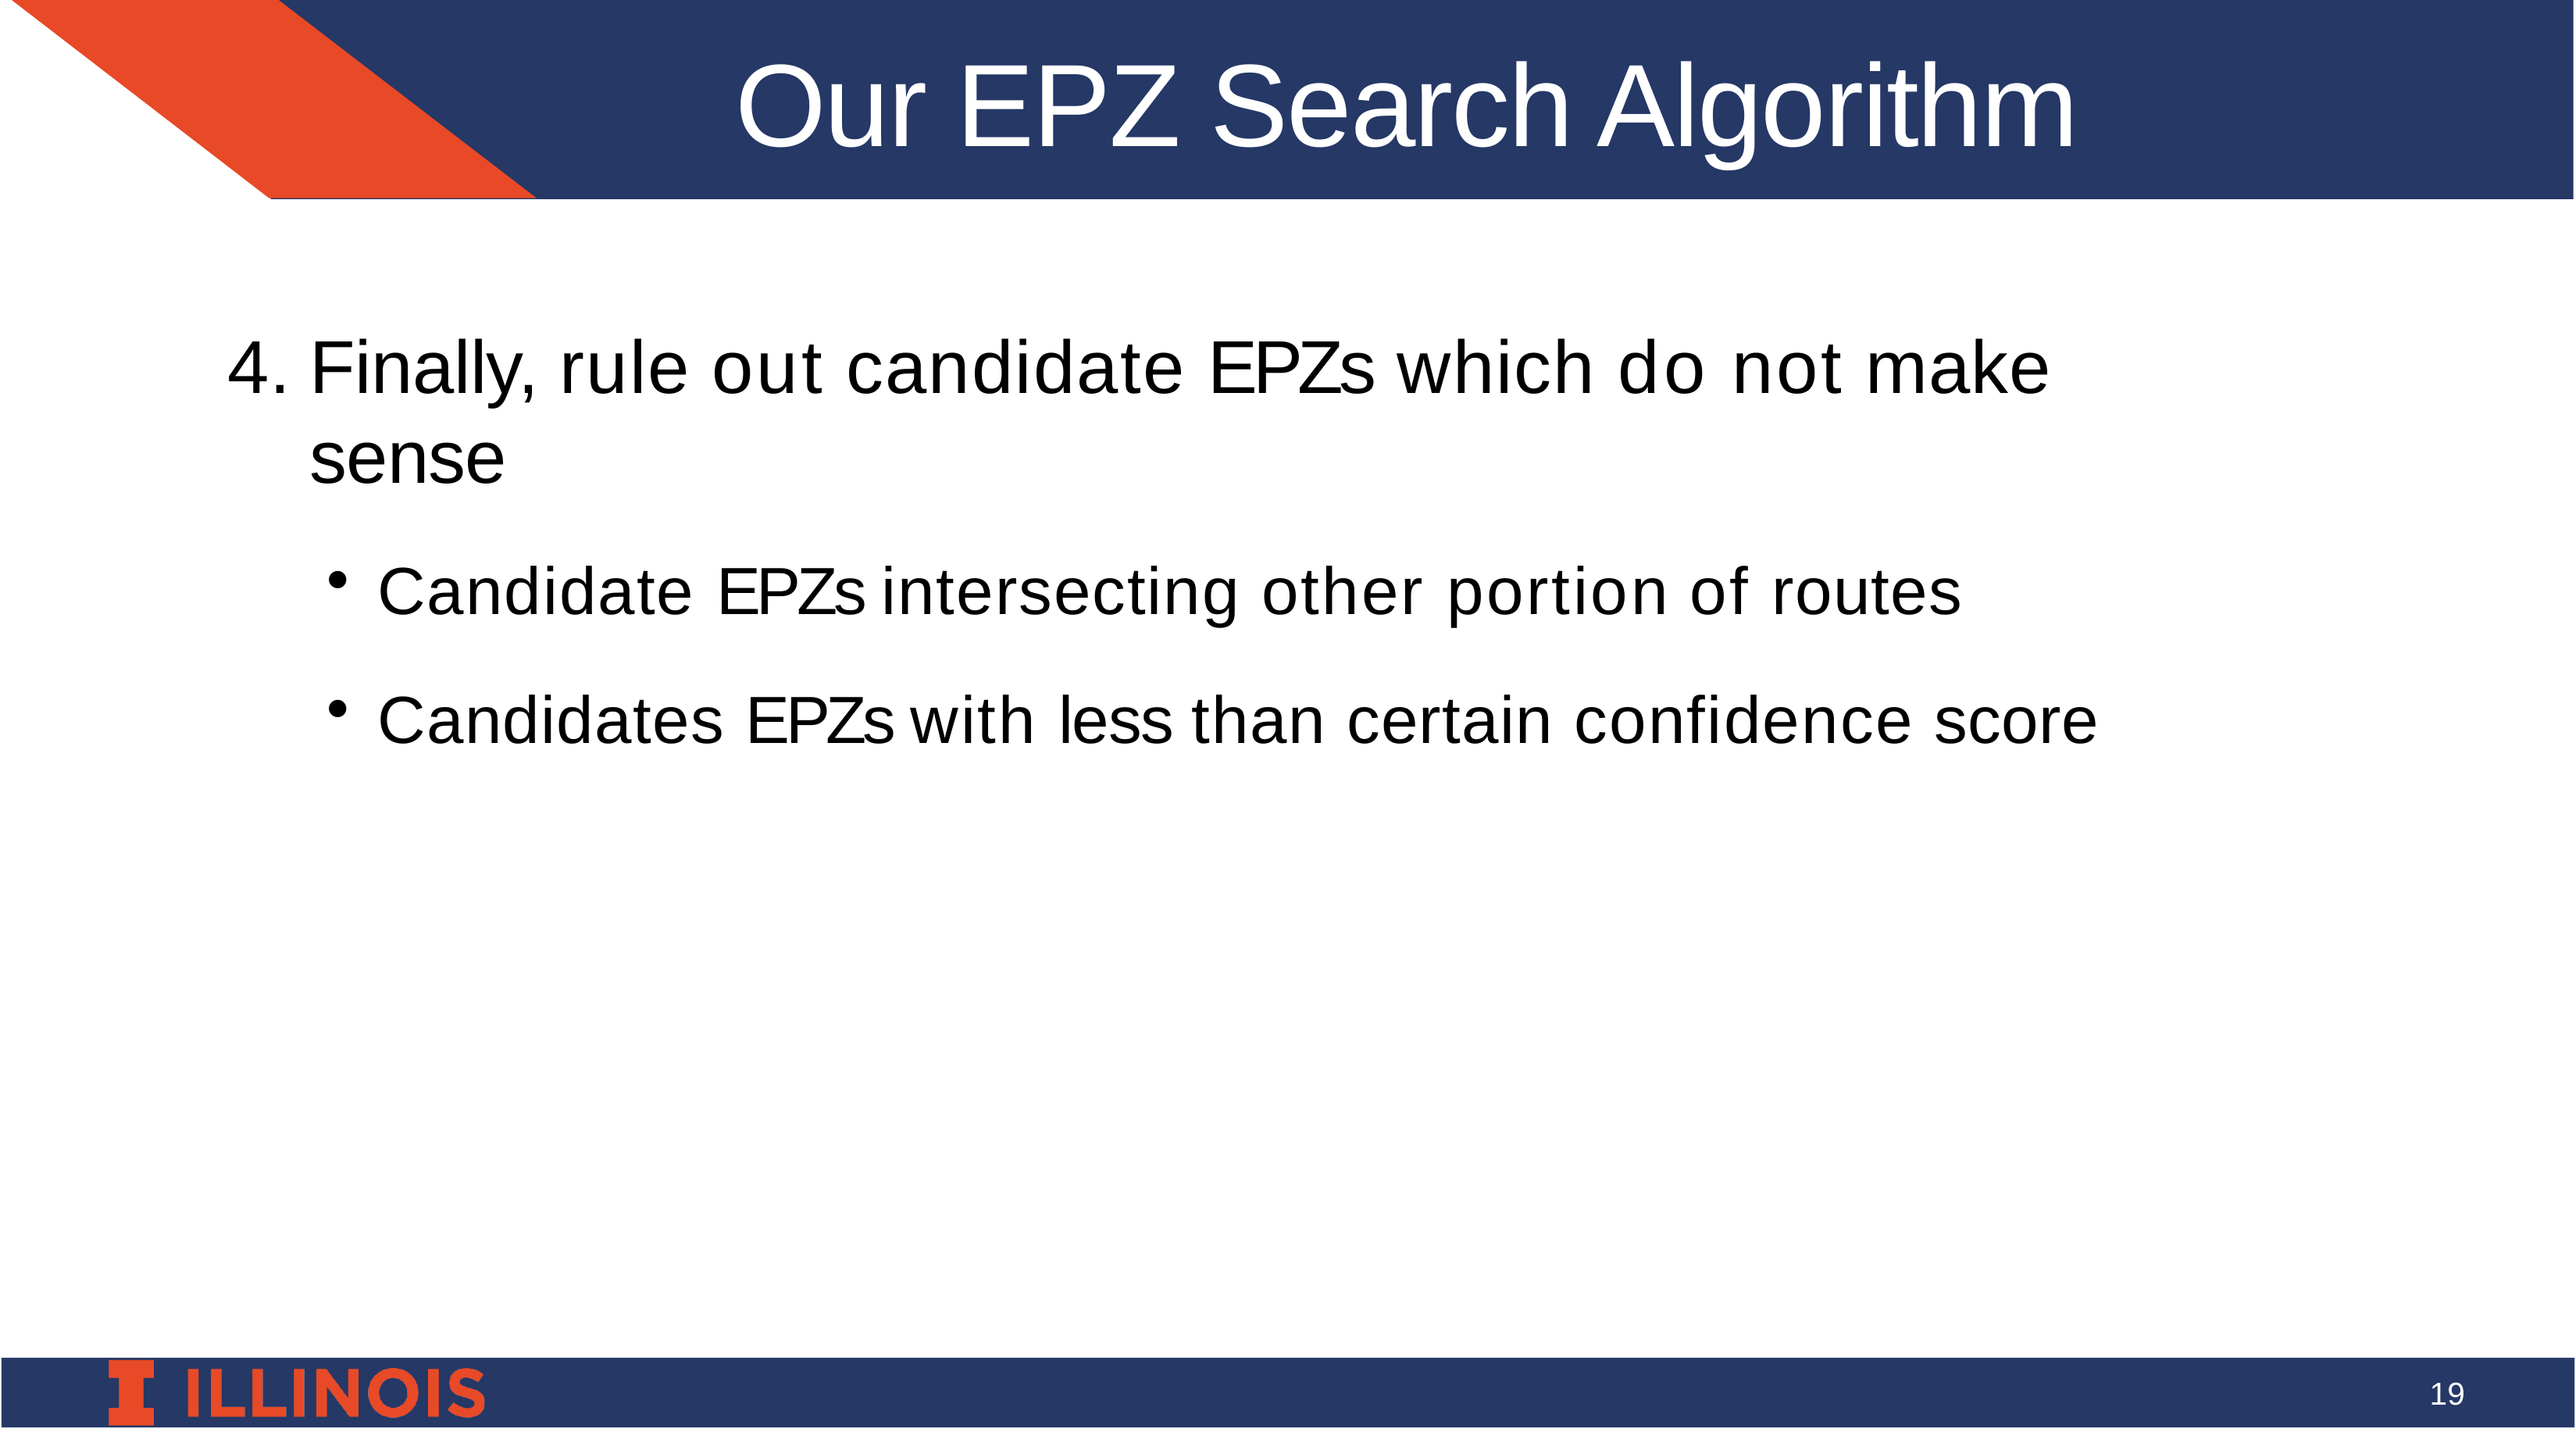

Our EPZ Search Algorithm
Finally, rule out candidate EPZs which do not make sense
Candidate EPZs intersecting other portion of routes
Candidates EPZs with less than certain confidence score
19